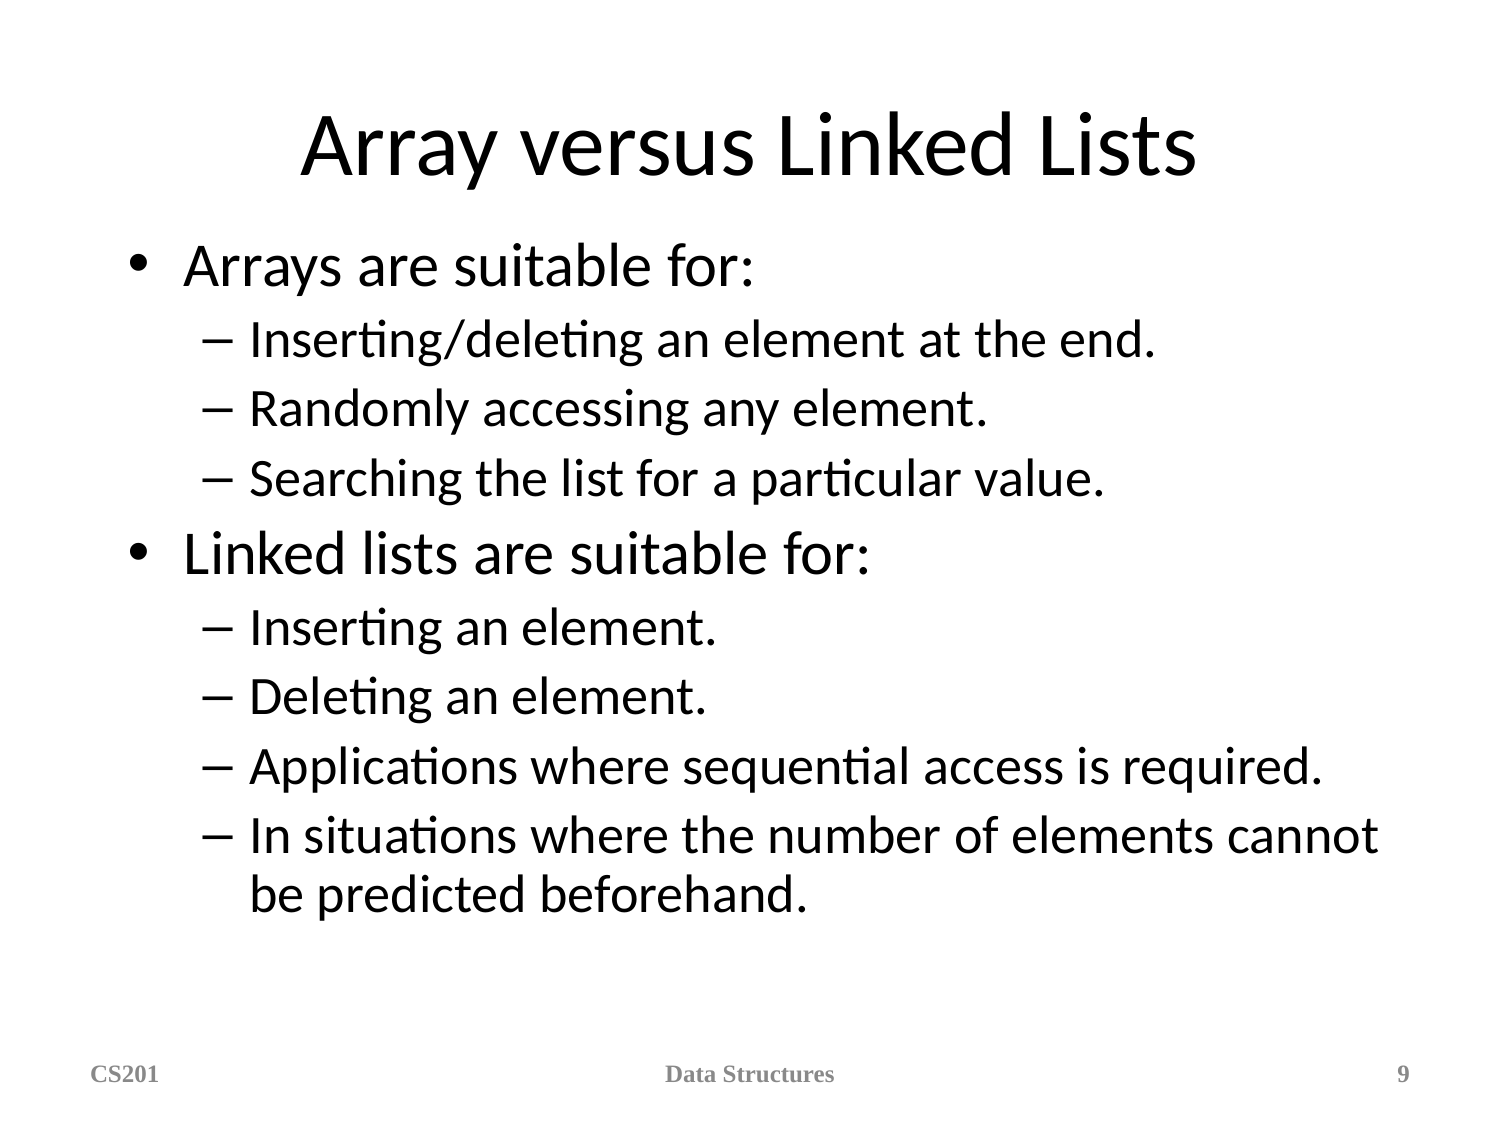

# Array versus Linked Lists
Arrays are suitable for:
Inserting/deleting an element at the end.
Randomly accessing any element.
Searching the list for a particular value.
Linked lists are suitable for:
Inserting an element.
Deleting an element.
Applications where sequential access is required.
In situations where the number of elements cannot be predicted beforehand.
CS201
Data Structures
9